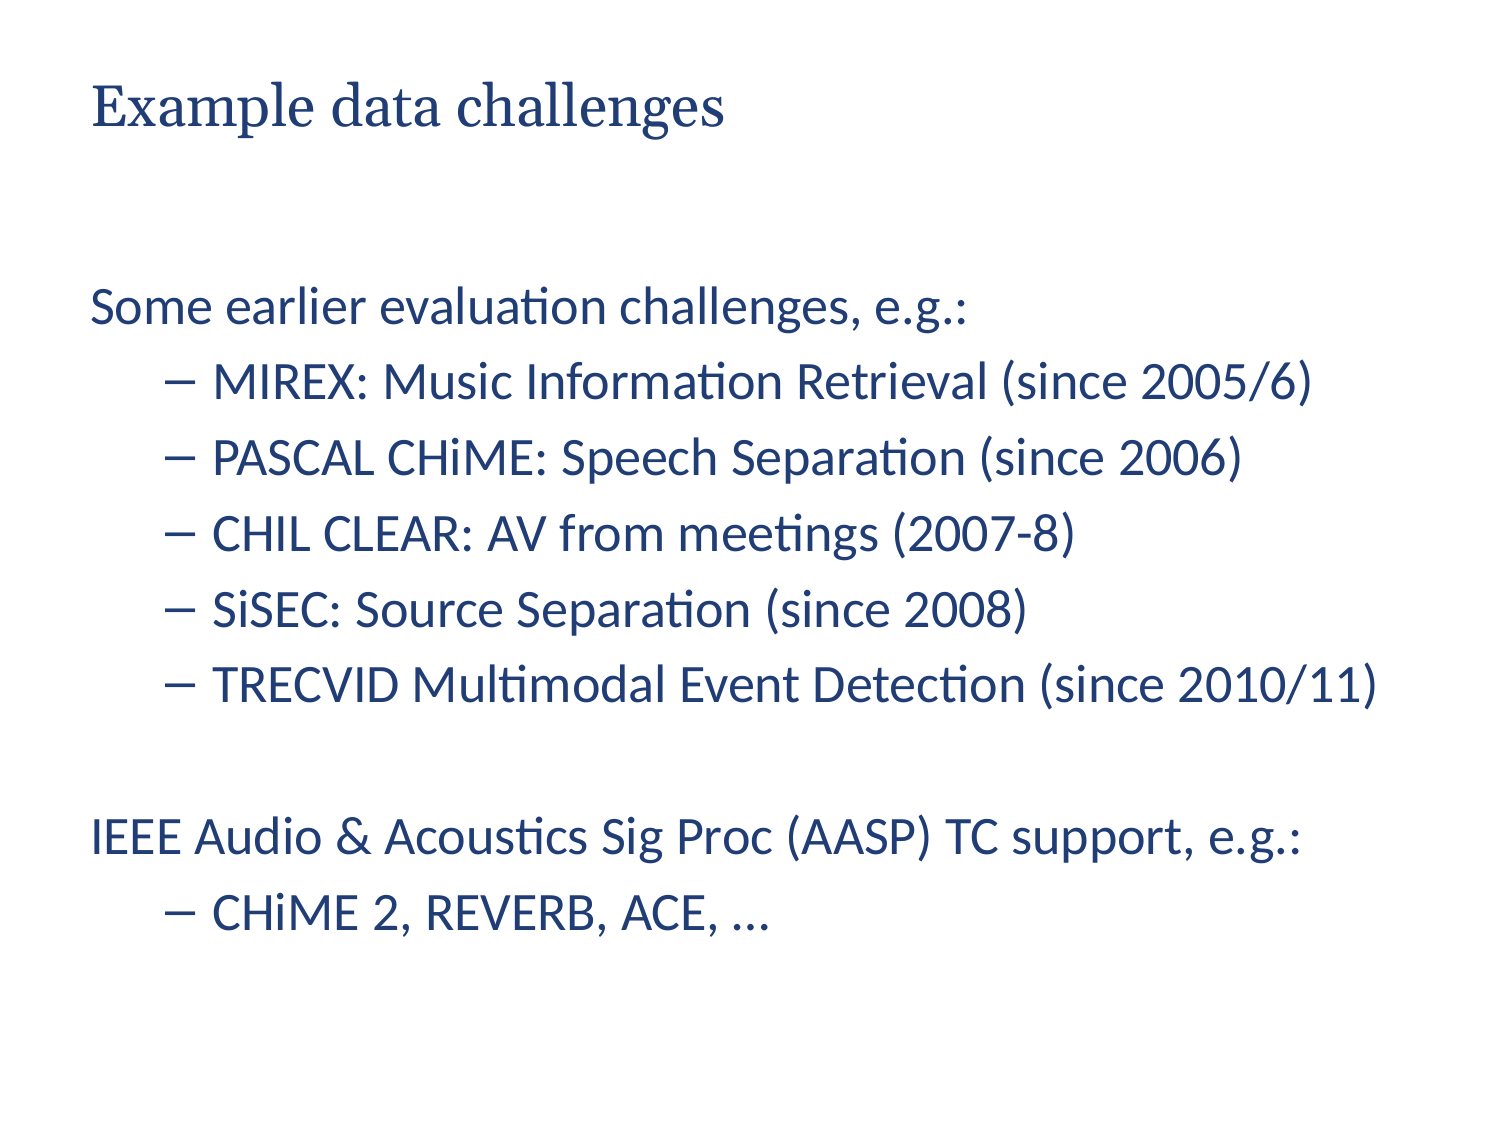

# Example data challenges
Some earlier evaluation challenges, e.g.:
MIREX: Music Information Retrieval (since 2005/6)
PASCAL CHiME: Speech Separation (since 2006)
CHIL CLEAR: AV from meetings (2007-8)
SiSEC: Source Separation (since 2008)
TRECVID Multimodal Event Detection (since 2010/11)

IEEE Audio & Acoustics Sig Proc (AASP) TC support, e.g.:
CHiME 2, REVERB, ACE, …